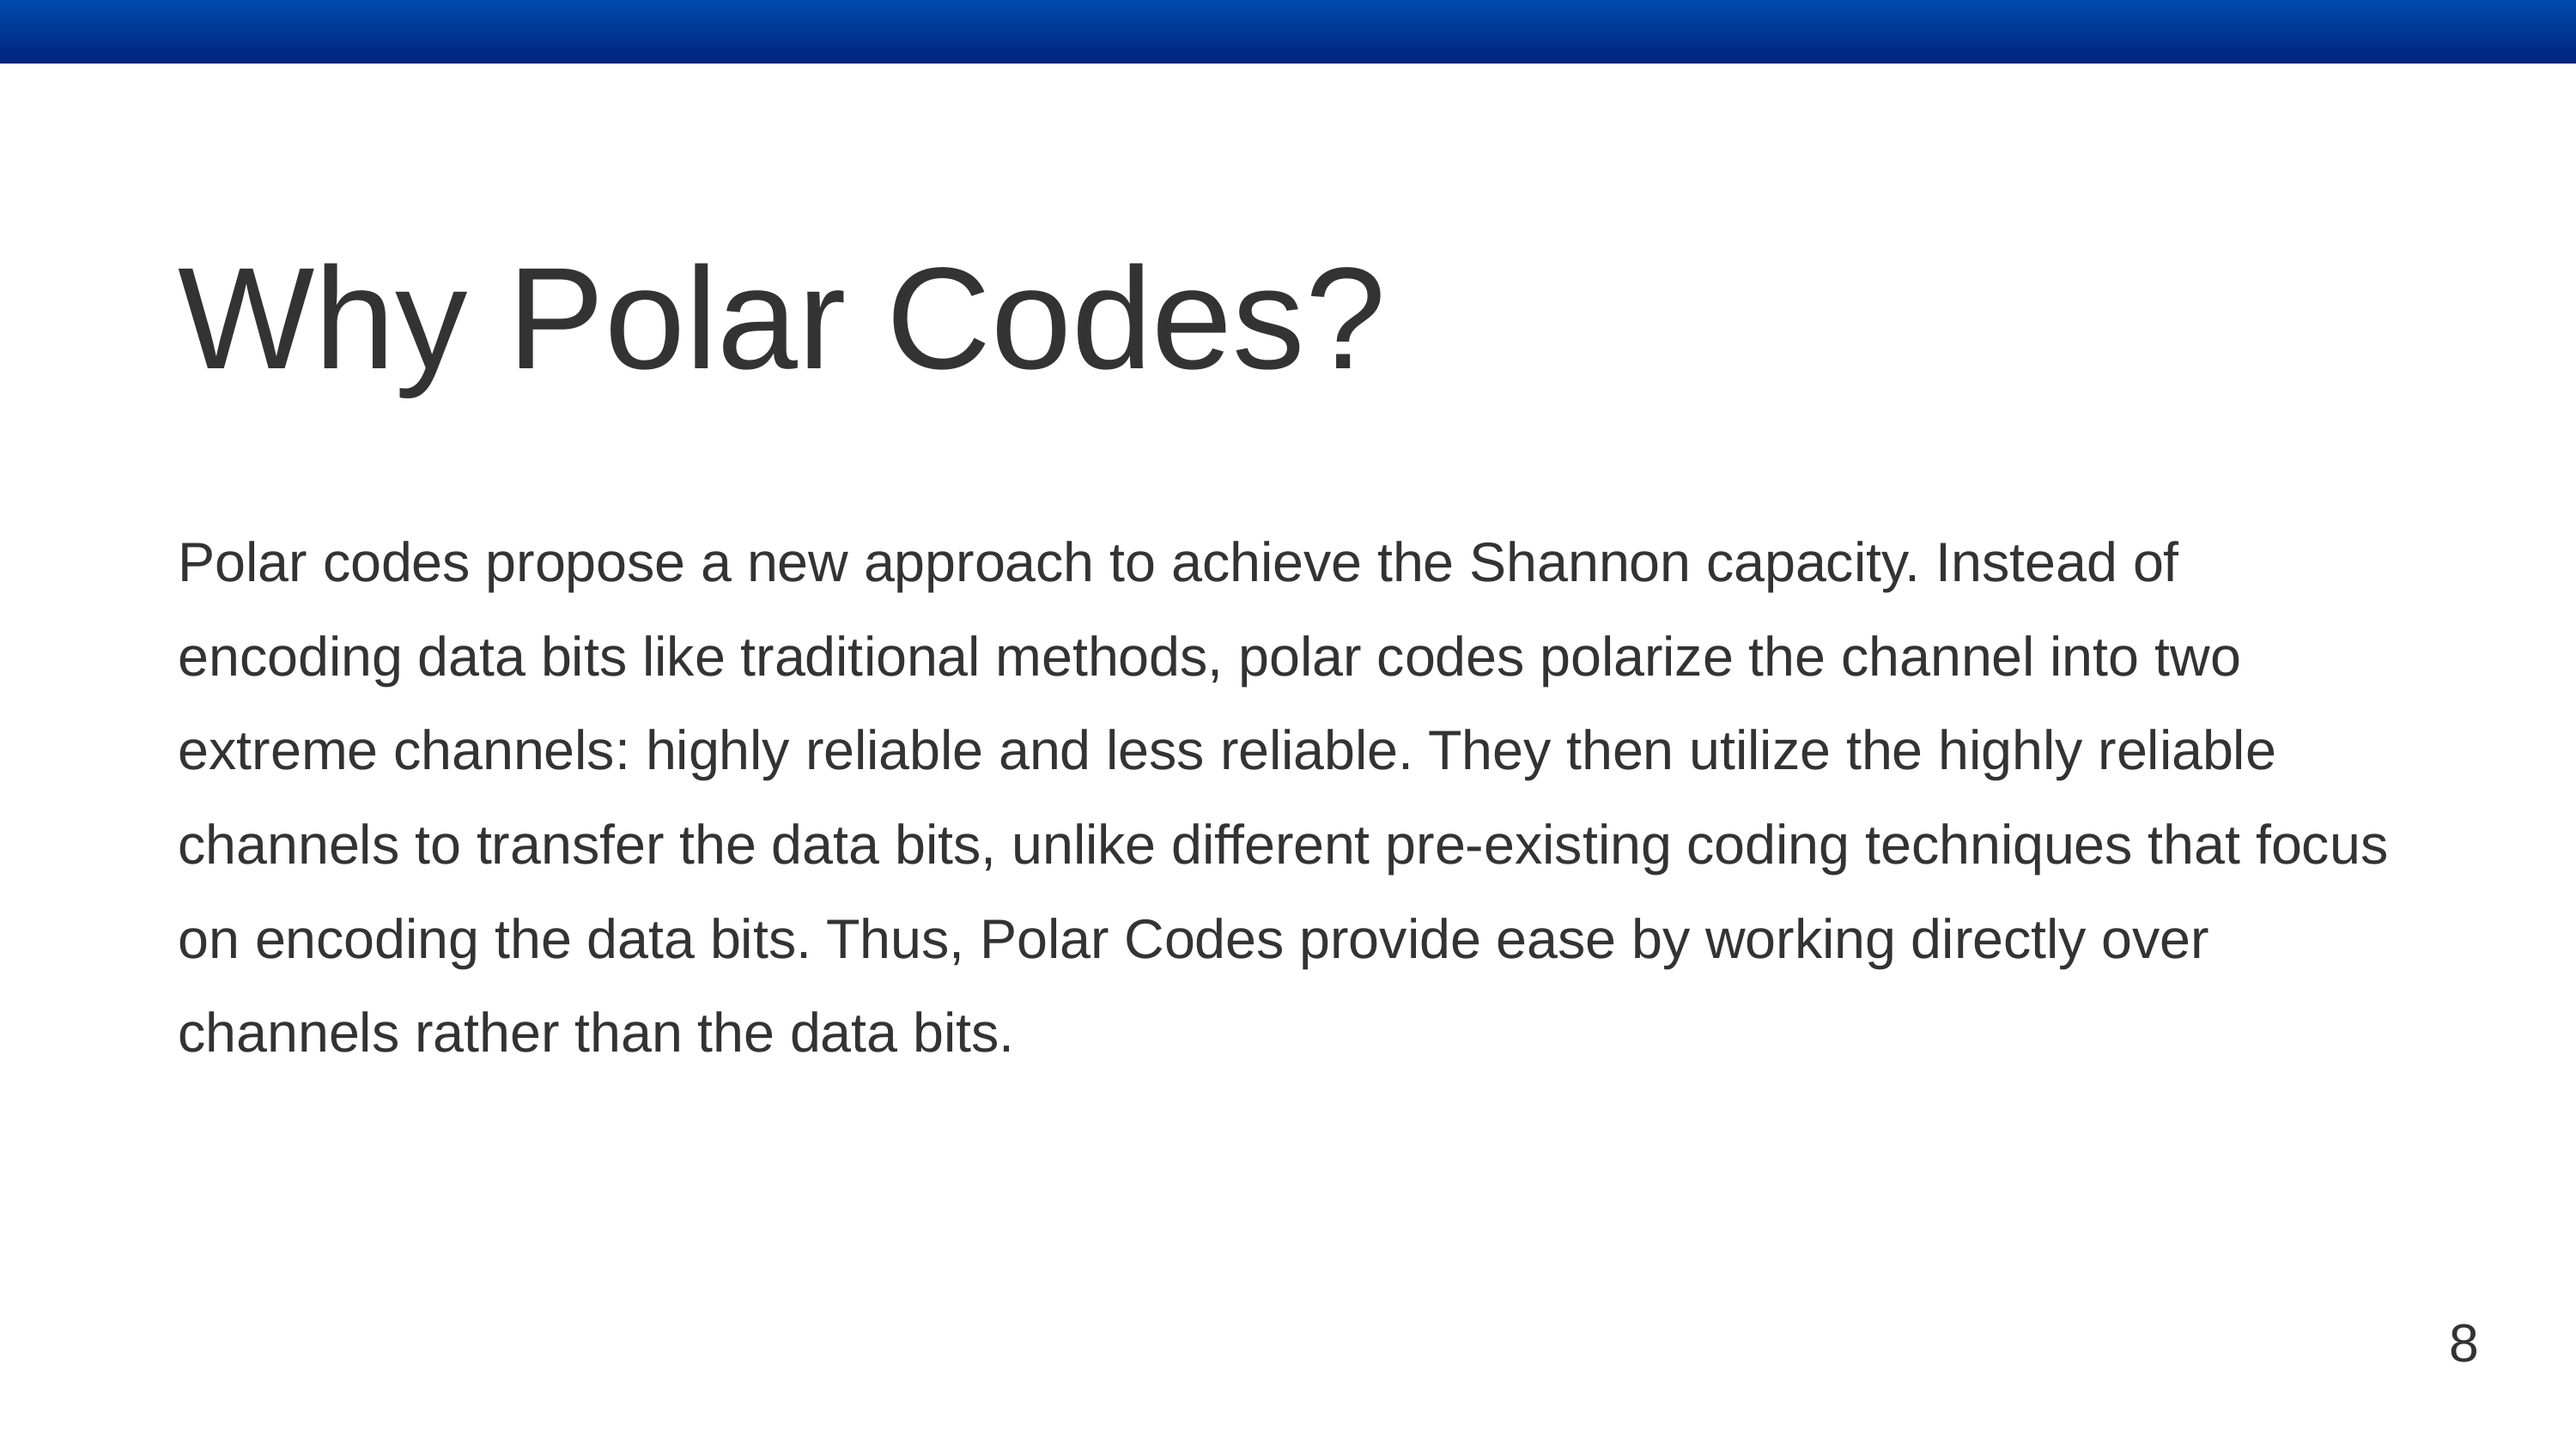

Why Polar Codes?
Polar codes propose a new approach to achieve the Shannon capacity. Instead of encoding data bits like traditional methods, polar codes polarize the channel into two extreme channels: highly reliable and less reliable. They then utilize the highly reliable channels to transfer the data bits, unlike different pre-existing coding techniques that focus on encoding the data bits. Thus, Polar Codes provide ease by working directly over channels rather than the data bits.
8